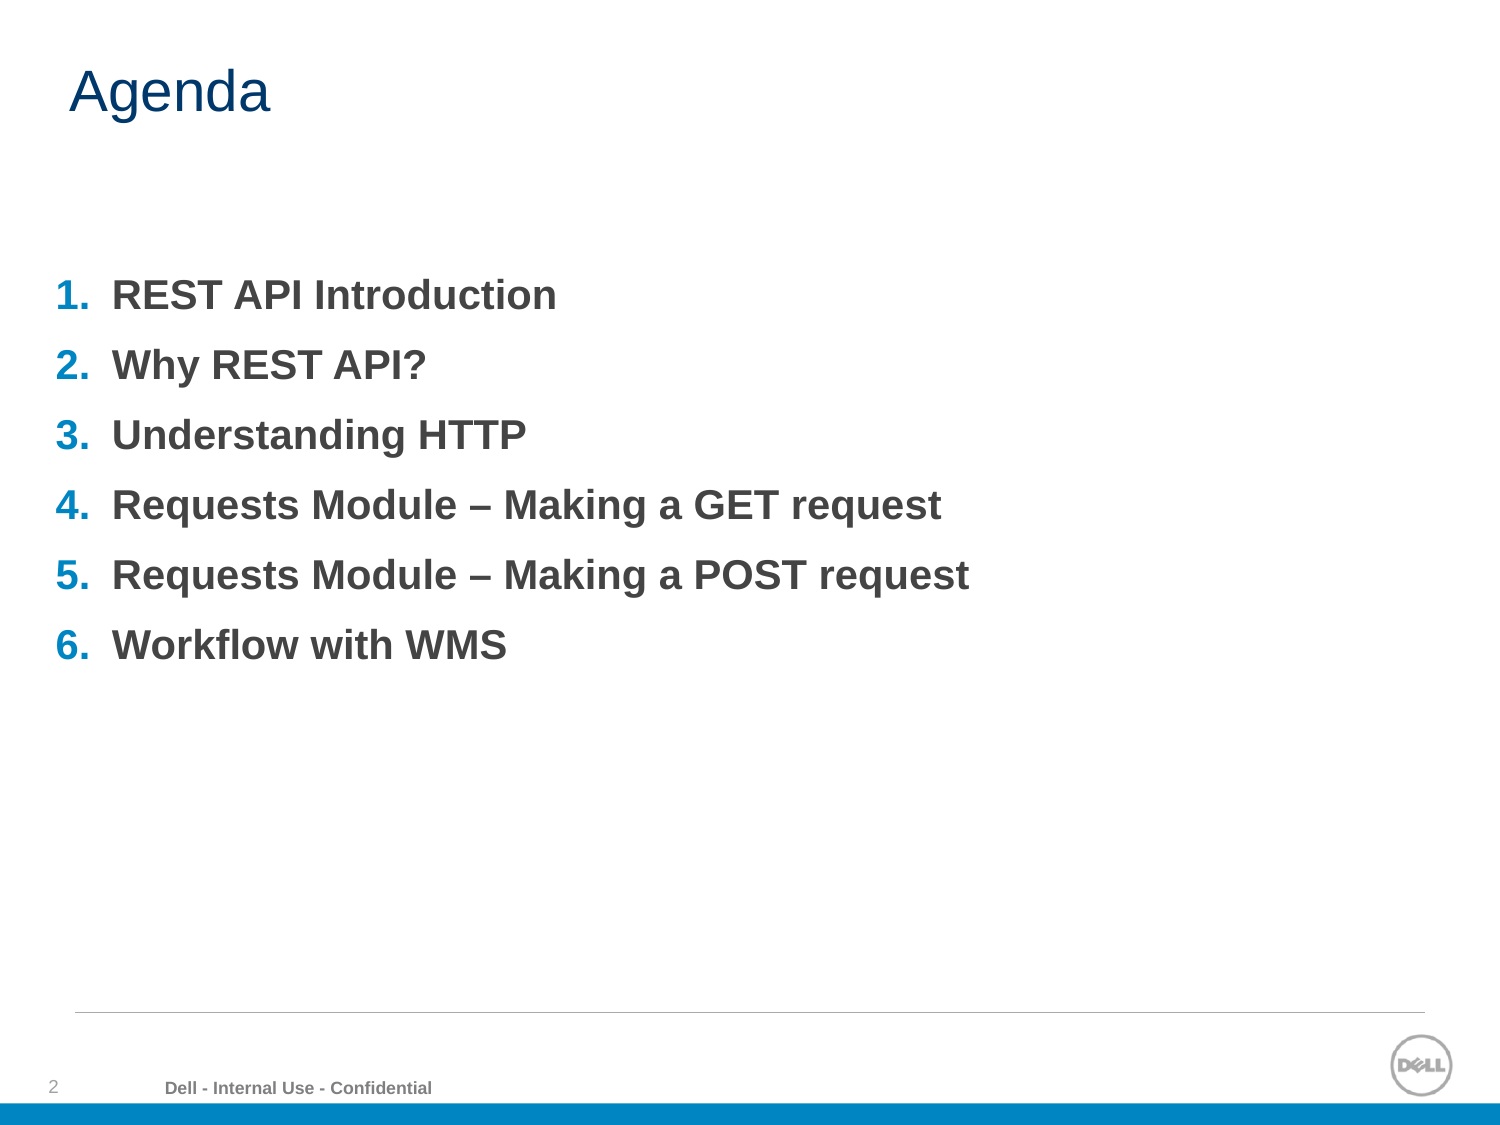

# Agenda

REST API Introduction
Why REST API?
Understanding HTTP
Requests Module – Making a GET request
Requests Module – Making a POST request
Workflow with WMS